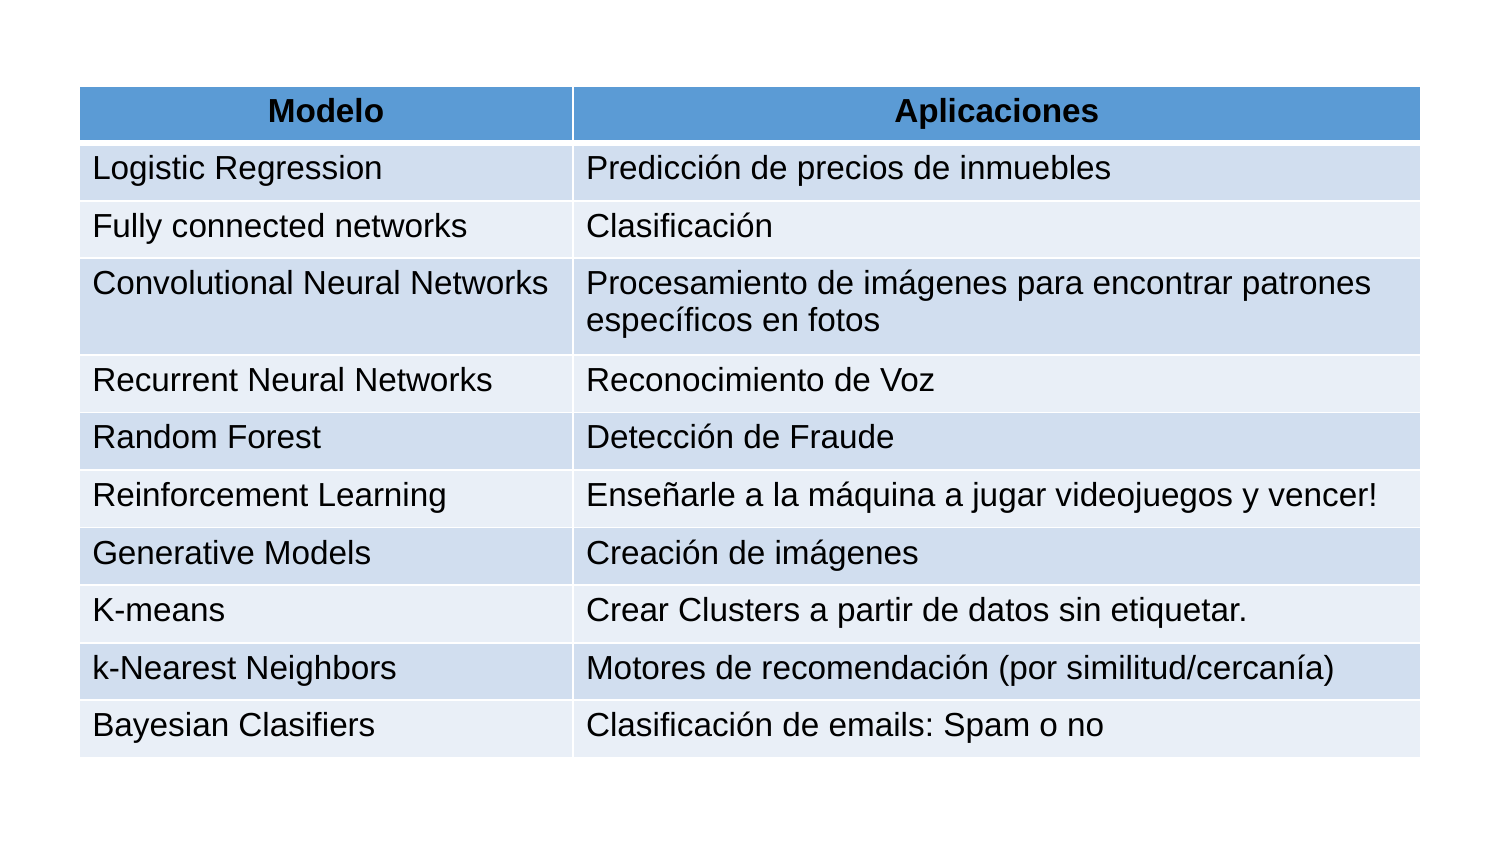

| Modelo | Aplicaciones |
| --- | --- |
| Logistic Regression | Predicción de precios de inmuebles |
| Fully connected networks | Clasificación |
| Convolutional Neural Networks | Procesamiento de imágenes para encontrar patrones específicos en fotos |
| Recurrent Neural Networks | Reconocimiento de Voz |
| Random Forest | Detección de Fraude |
| Reinforcement Learning | Enseñarle a la máquina a jugar videojuegos y vencer! |
| Generative Models | Creación de imágenes |
| K-means | Crear Clusters a partir de datos sin etiquetar. |
| k-Nearest Neighbors | Motores de recomendación (por similitud/cercanía) |
| Bayesian Clasifiers | Clasificación de emails: Spam o no |